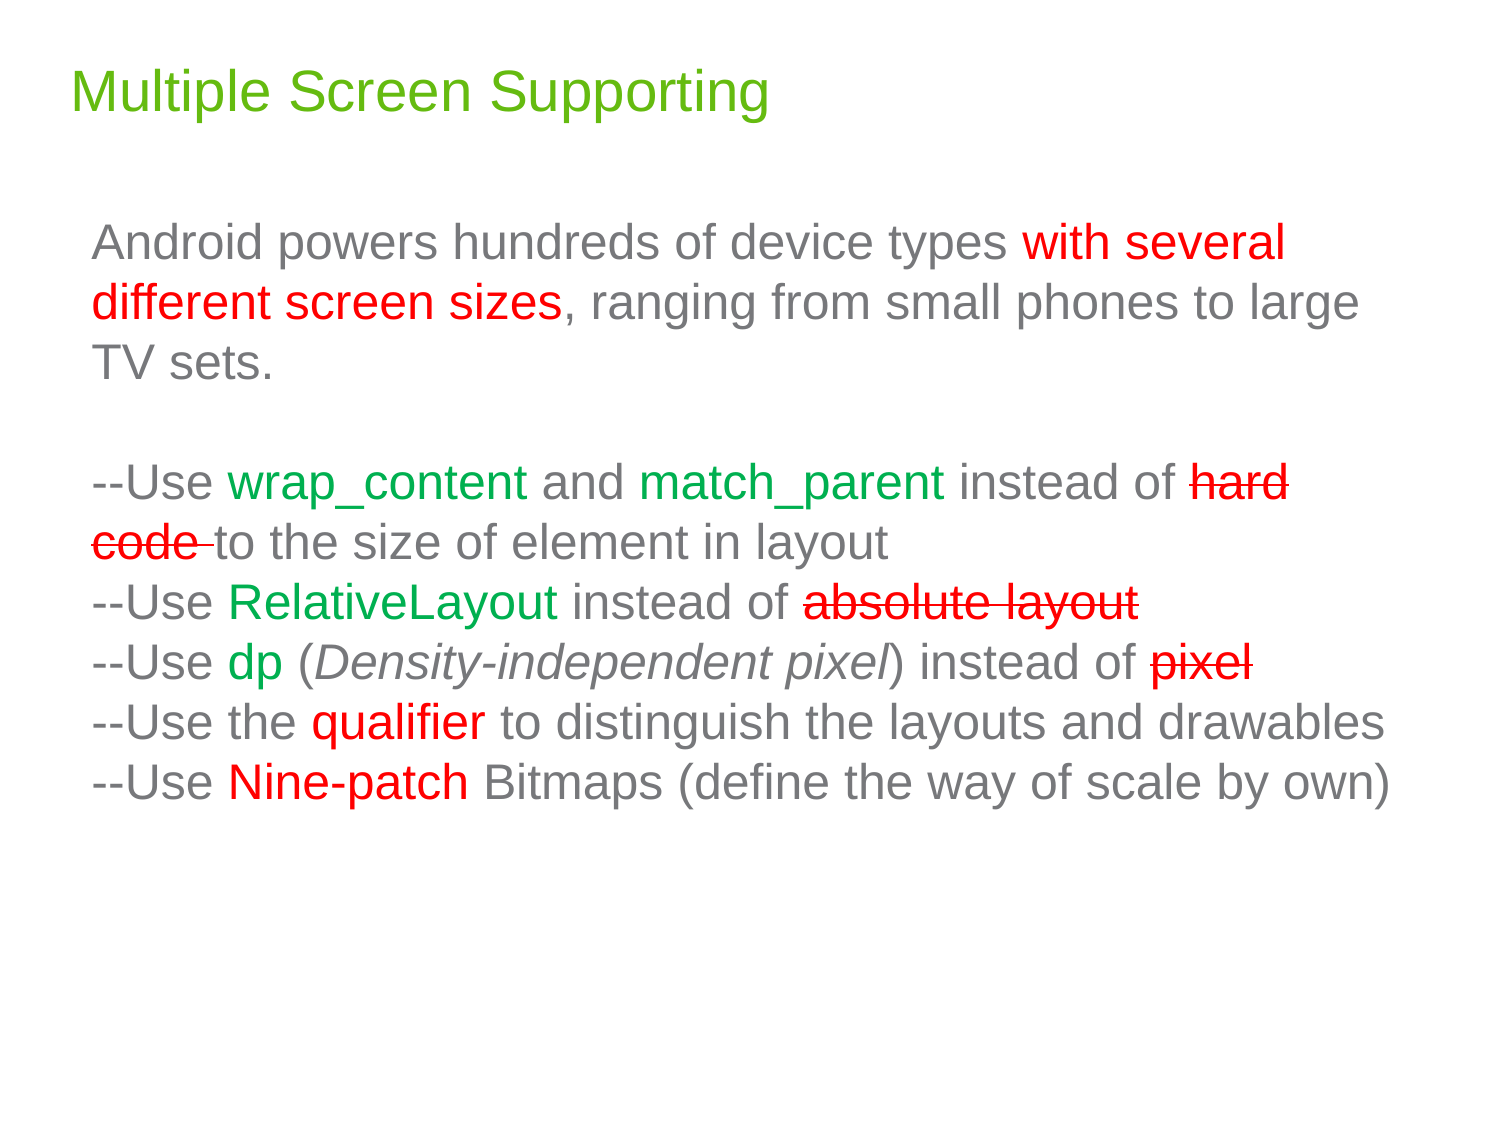

# Multiple Screen Supporting
Android powers hundreds of device types with several different screen sizes, ranging from small phones to large TV sets.

--Use wrap_content and match_parent instead of hard code to the size of element in layout
--Use RelativeLayout instead of absolute layout
--Use dp (Density-independent pixel) instead of pixel
--Use the qualifier to distinguish the layouts and drawables
--Use Nine-patch Bitmaps (define the way of scale by own)